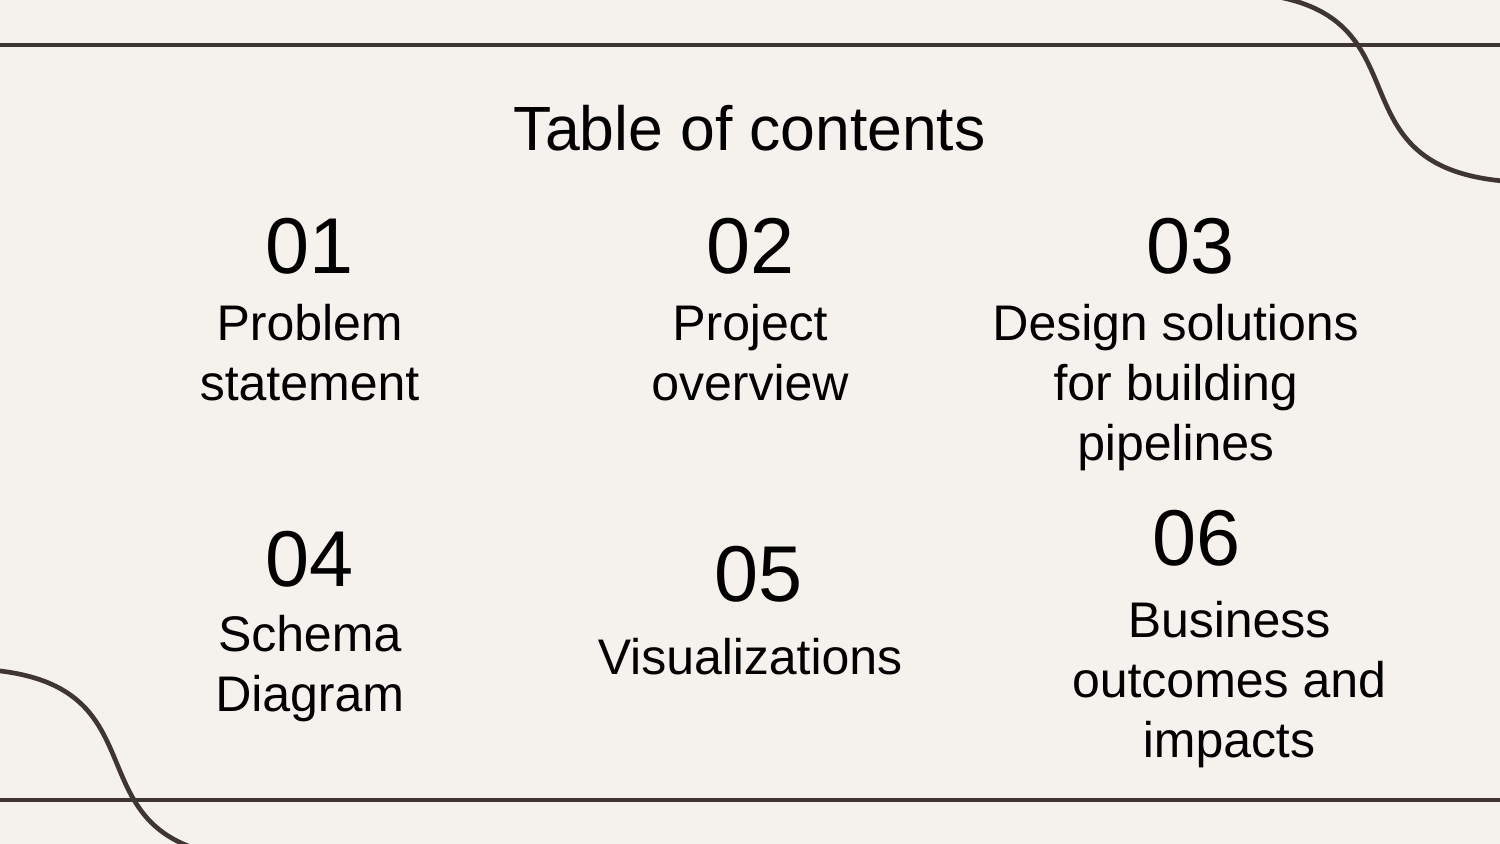

Table of contents
01
02
03
# Problem statement
Project overview
Design solutions for building pipelines
06
04
05
Business outcomes and impacts
Schema Diagram
Visualizations